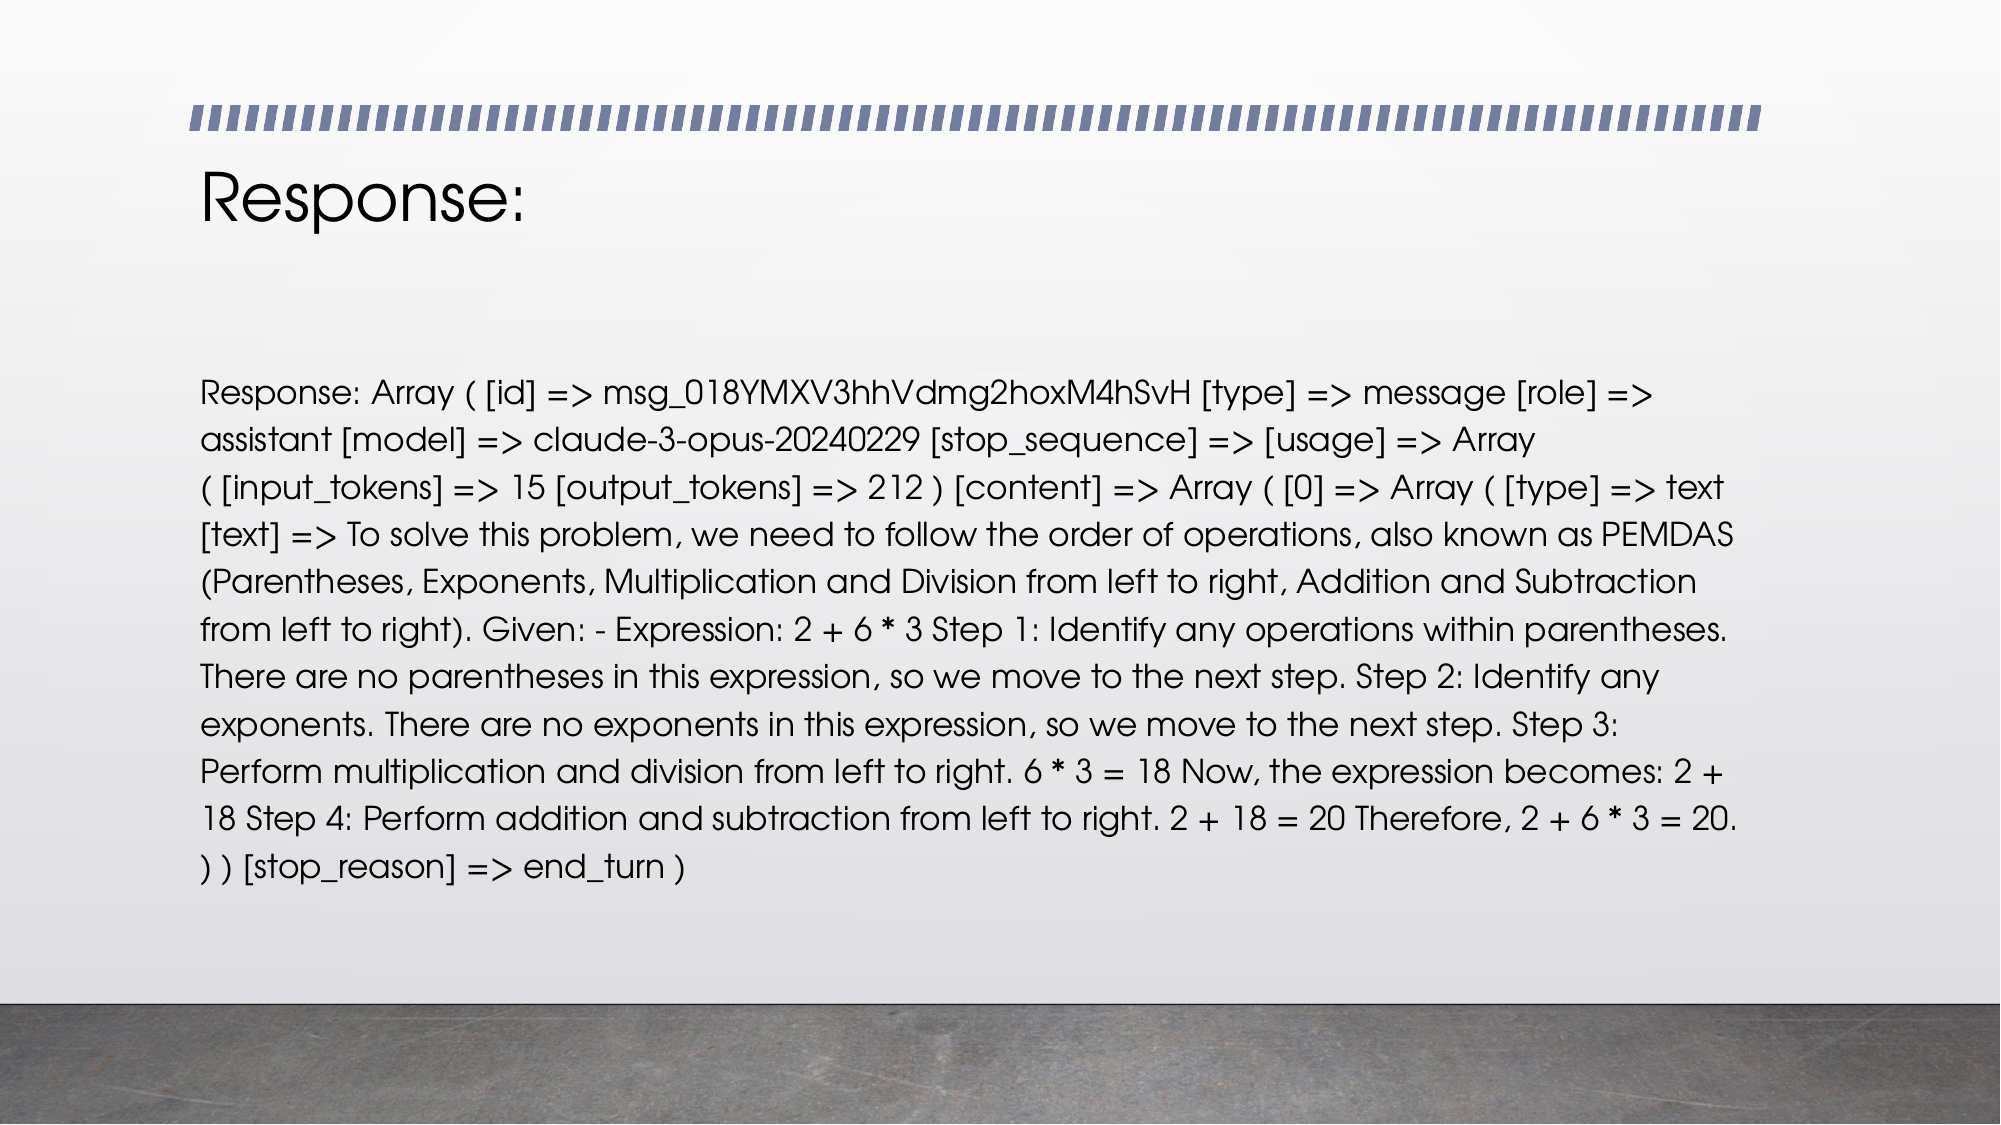

# Response:
Response: Array ( [id] => msg_018YMXV3hhVdmg2hoxM4hSvH [type] => message [role] => assistant [model] => claude-3-opus-20240229 [stop_sequence] => [usage] => Array ( [input_tokens] => 15 [output_tokens] => 212 ) [content] => Array ( [0] => Array ( [type] => text [text] => To solve this problem, we need to follow the order of operations, also known as PEMDAS (Parentheses, Exponents, Multiplication and Division from left to right, Addition and Subtraction from left to right). Given: - Expression: 2 + 6 * 3 Step 1: Identify any operations within parentheses. There are no parentheses in this expression, so we move to the next step. Step 2: Identify any exponents. There are no exponents in this expression, so we move to the next step. Step 3: Perform multiplication and division from left to right. 6 * 3 = 18 Now, the expression becomes: 2 + 18 Step 4: Perform addition and subtraction from left to right. 2 + 18 = 20 Therefore, 2 + 6 * 3 = 20. ) ) [stop_reason] => end_turn )